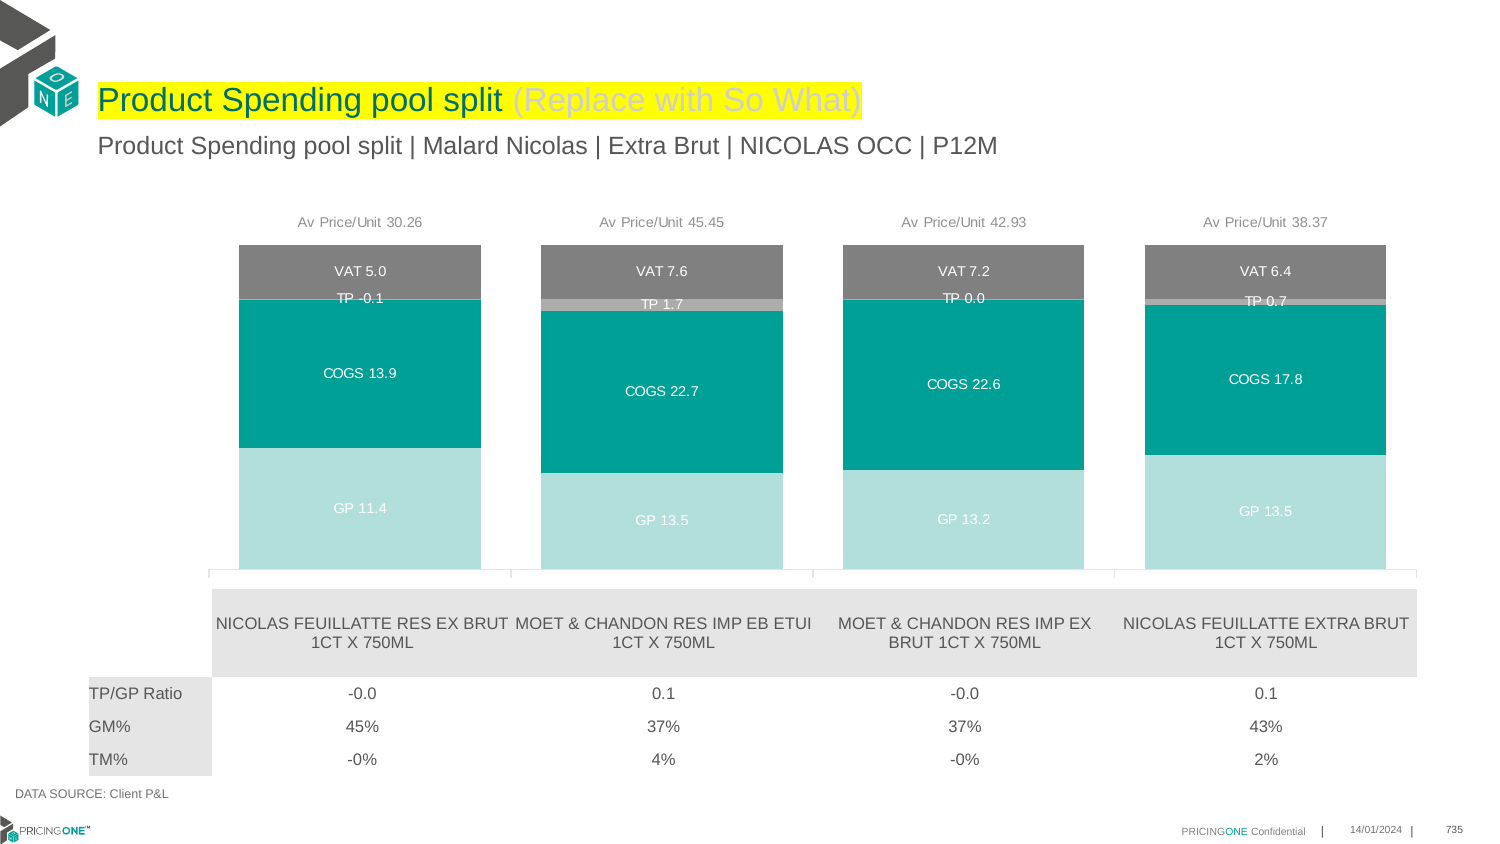

# Product Spending pool split (Replace with So What)
Product Spending pool split | Malard Nicolas | Extra Brut | NICOLAS OCC | P12M

### Chart

| Category | GP | COGS | TP | VAT |
|---|---|---|---|---|
| Av Price/Unit 30.26 | 11.407921671258034 | 13.882291643709825 | -0.07365378022650759 | 5.043311906948269 |
| Av Price/Unit 45.45 | 13.499158064516127 | 22.671280645161296 | 1.705840860215055 | 7.575268817204298 |
| Av Price/Unit 42.93 | 13.162969158878507 | 22.633919626168225 | -0.018072585669784758 | 7.155763239875388 |
| Av Price/Unit 38.37 | 13.461933333333333 | 17.782899999999998 | 0.7273888888888891 | 6.394444444444442 |
|  | NICOLAS FEUILLATTE RES EX BRUT 1CT X 750ML | MOET & CHANDON RES IMP EB ETUI 1CT X 750ML | MOET & CHANDON RES IMP EX BRUT 1CT X 750ML | NICOLAS FEUILLATTE EXTRA BRUT 1CT X 750ML |
| --- | --- | --- | --- | --- |
| TP/GP Ratio | -0.0 | 0.1 | -0.0 | 0.1 |
| GM% | 45% | 37% | 37% | 43% |
| TM% | -0% | 4% | -0% | 2% |
DATA SOURCE: Client P&L

14/01/2024
735